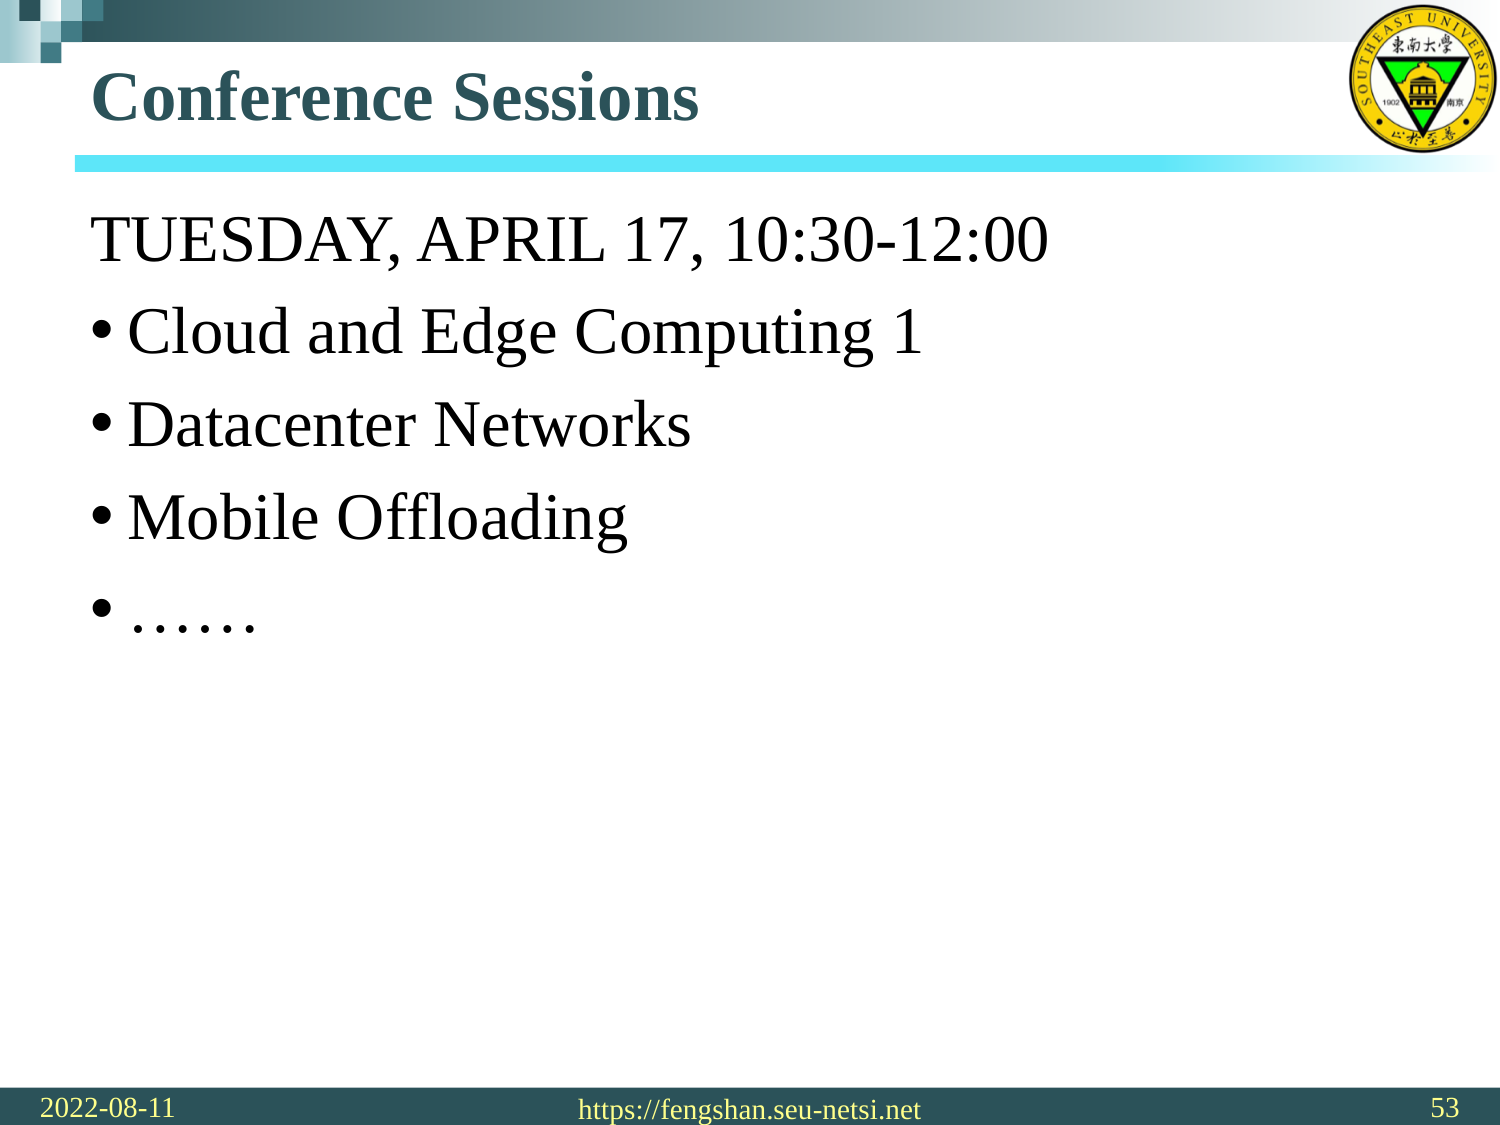

# Conference Sessions
TUESDAY, APRIL 17, 10:30-12:00
Cloud and Edge Computing 1
Datacenter Networks
Mobile Offloading
……

2022-08-11
53
https://fengshan.seu-netsi.net